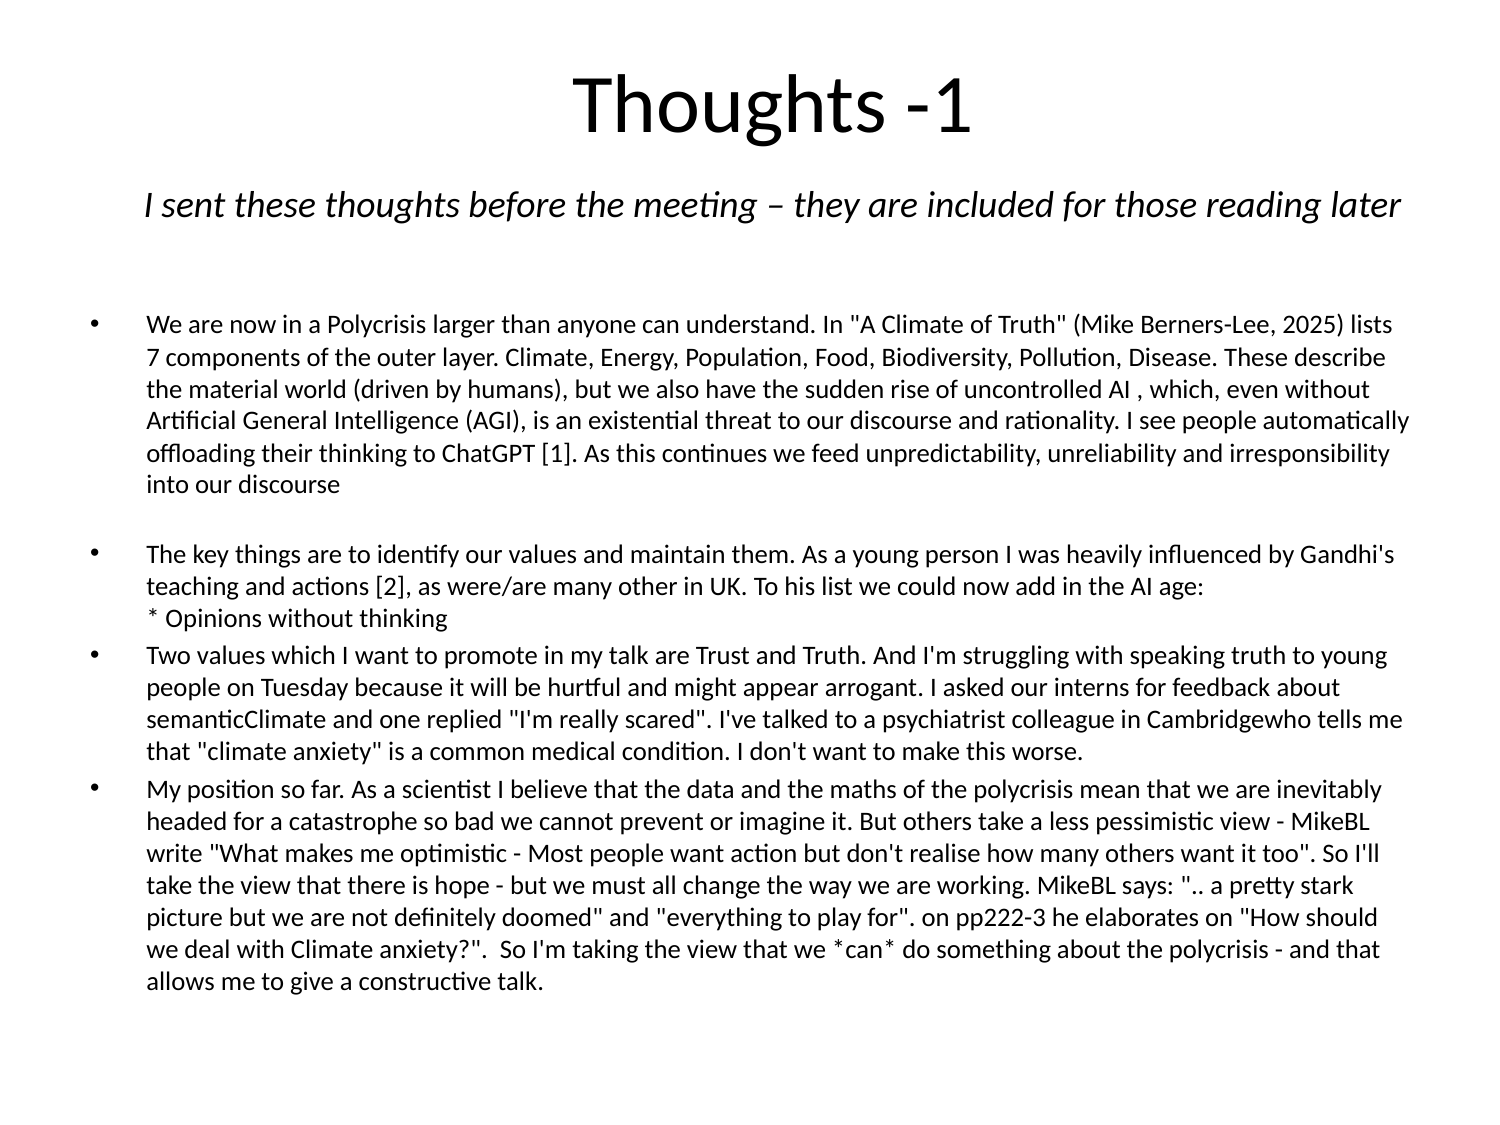

Thoughts -1
I sent these thoughts before the meeting – they are included for those reading later

We are now in a Polycrisis larger than anyone can understand. In "A Climate of Truth" (Mike Berners-Lee, 2025) lists 7 components of the outer layer. Climate, Energy, Population, Food, Biodiversity, Pollution, Disease. These describe the material world (driven by humans), but we also have the sudden rise of uncontrolled AI , which, even without Artificial General Intelligence (AGI), is an existential threat to our discourse and rationality. I see people automatically offloading their thinking to ChatGPT [1]. As this continues we feed unpredictability, unreliability and irresponsibility into our discourse
The key things are to identify our values and maintain them. As a young person I was heavily influenced by Gandhi's teaching and actions [2], as were/are many other in UK. To his list we could now add in the AI age:
* Opinions without thinking
Two values which I want to promote in my talk are Trust and Truth. And I'm struggling with speaking truth to young people on Tuesday because it will be hurtful and might appear arrogant. I asked our interns for feedback about semanticClimate and one replied "I'm really scared". I've talked to a psychiatrist colleague in Cambridgewho tells me that "climate anxiety" is a common medical condition. I don't want to make this worse.
My position so far. As a scientist I believe that the data and the maths of the polycrisis mean that we are inevitably headed for a catastrophe so bad we cannot prevent or imagine it. But others take a less pessimistic view - MikeBL write "What makes me optimistic - Most people want action but don't realise how many others want it too". So I'll take the view that there is hope - but we must all change the way we are working. MikeBL says: ".. a pretty stark picture but we are not definitely doomed" and "everything to play for". on pp222-3 he elaborates on "How should we deal with Climate anxiety?".  So I'm taking the view that we *can* do something about the polycrisis - and that allows me to give a constructive talk.